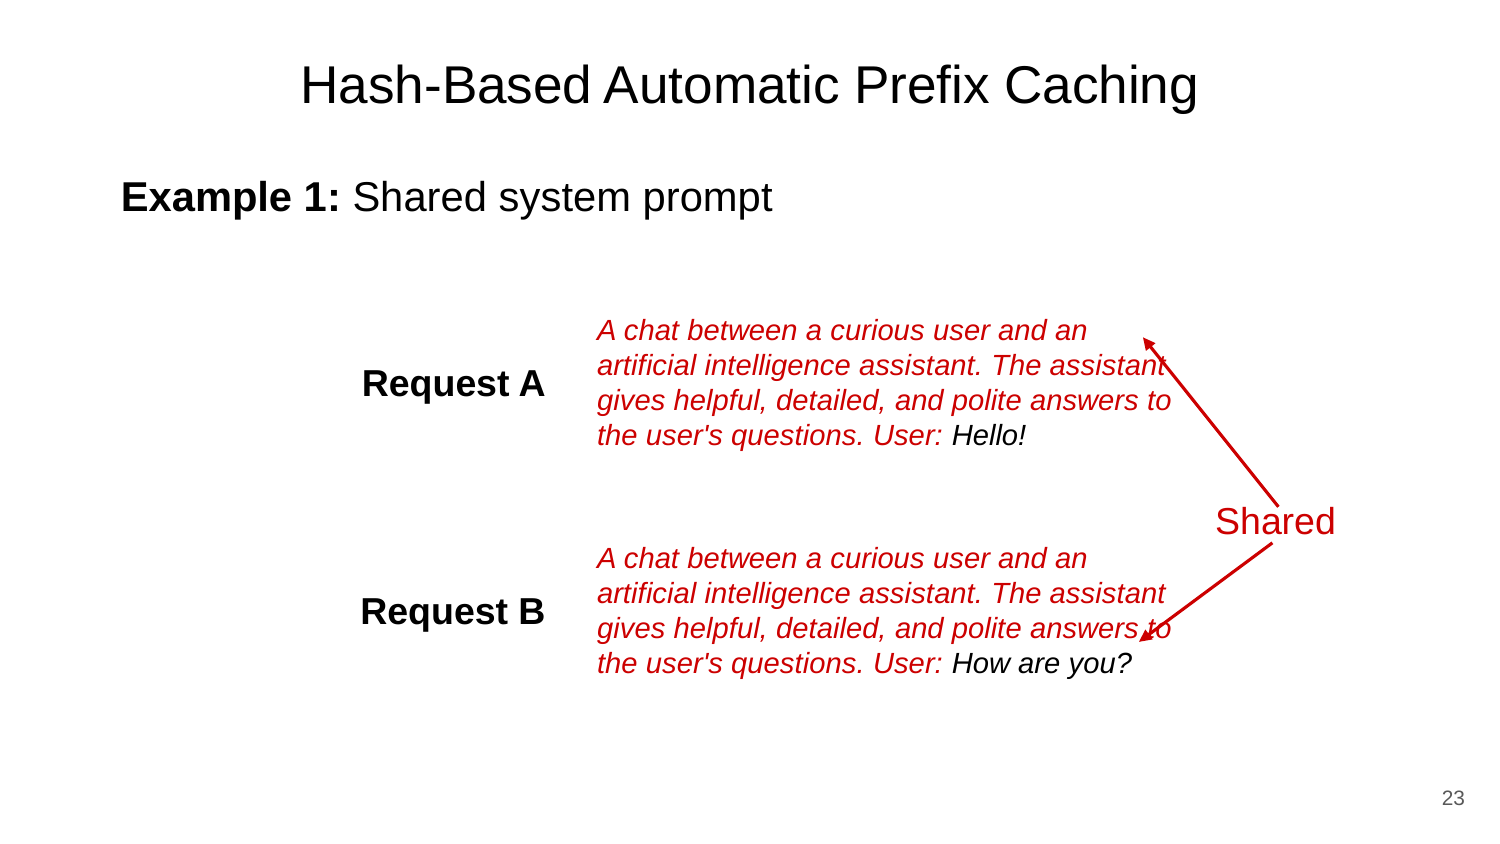

# Hash-Based Automatic Prefix Caching
Example 1: Shared system prompt
A chat between a curious user and an artificial intelligence assistant. The assistant gives helpful, detailed, and polite answers to the user's questions. User: Hello!
Request A
Shared
A chat between a curious user and an artificial intelligence assistant. The assistant gives helpful, detailed, and polite answers to the user's questions. User: How are you?
Request B
23